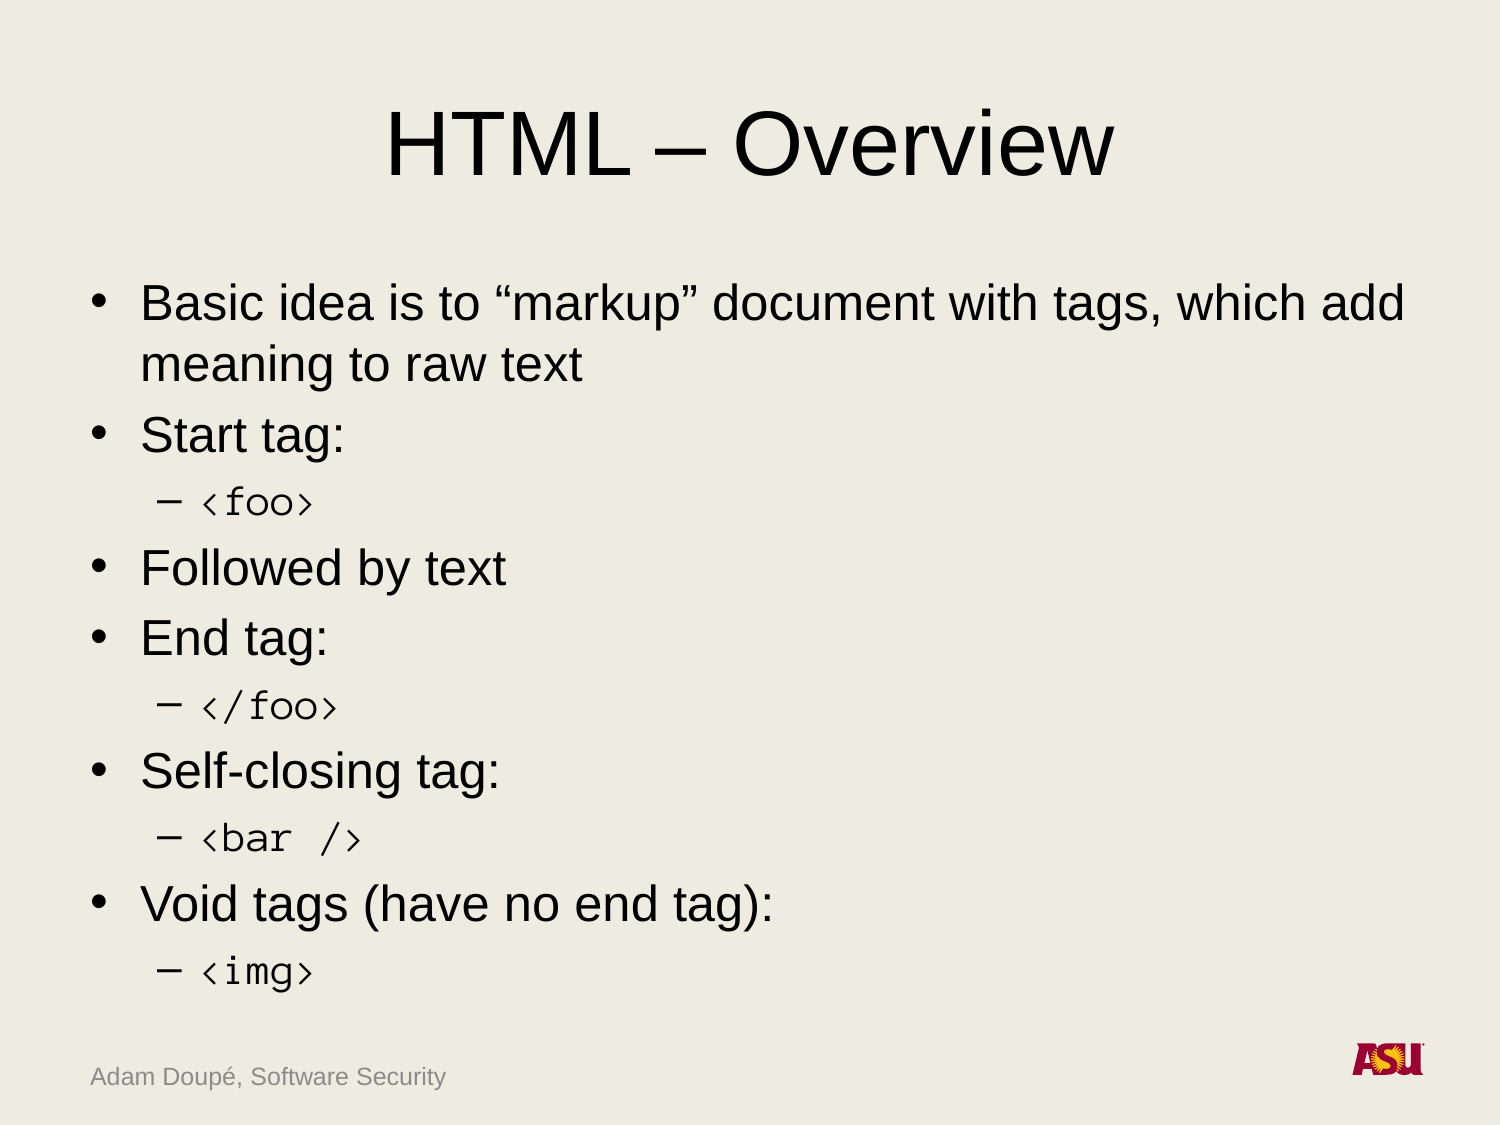

# HTML – Overview
Basic idea is to “markup” document with tags, which add meaning to raw text
Start tag:
<foo>
Followed by text
End tag:
</foo>
Self-closing tag:
<bar />
Void tags (have no end tag):
<img>